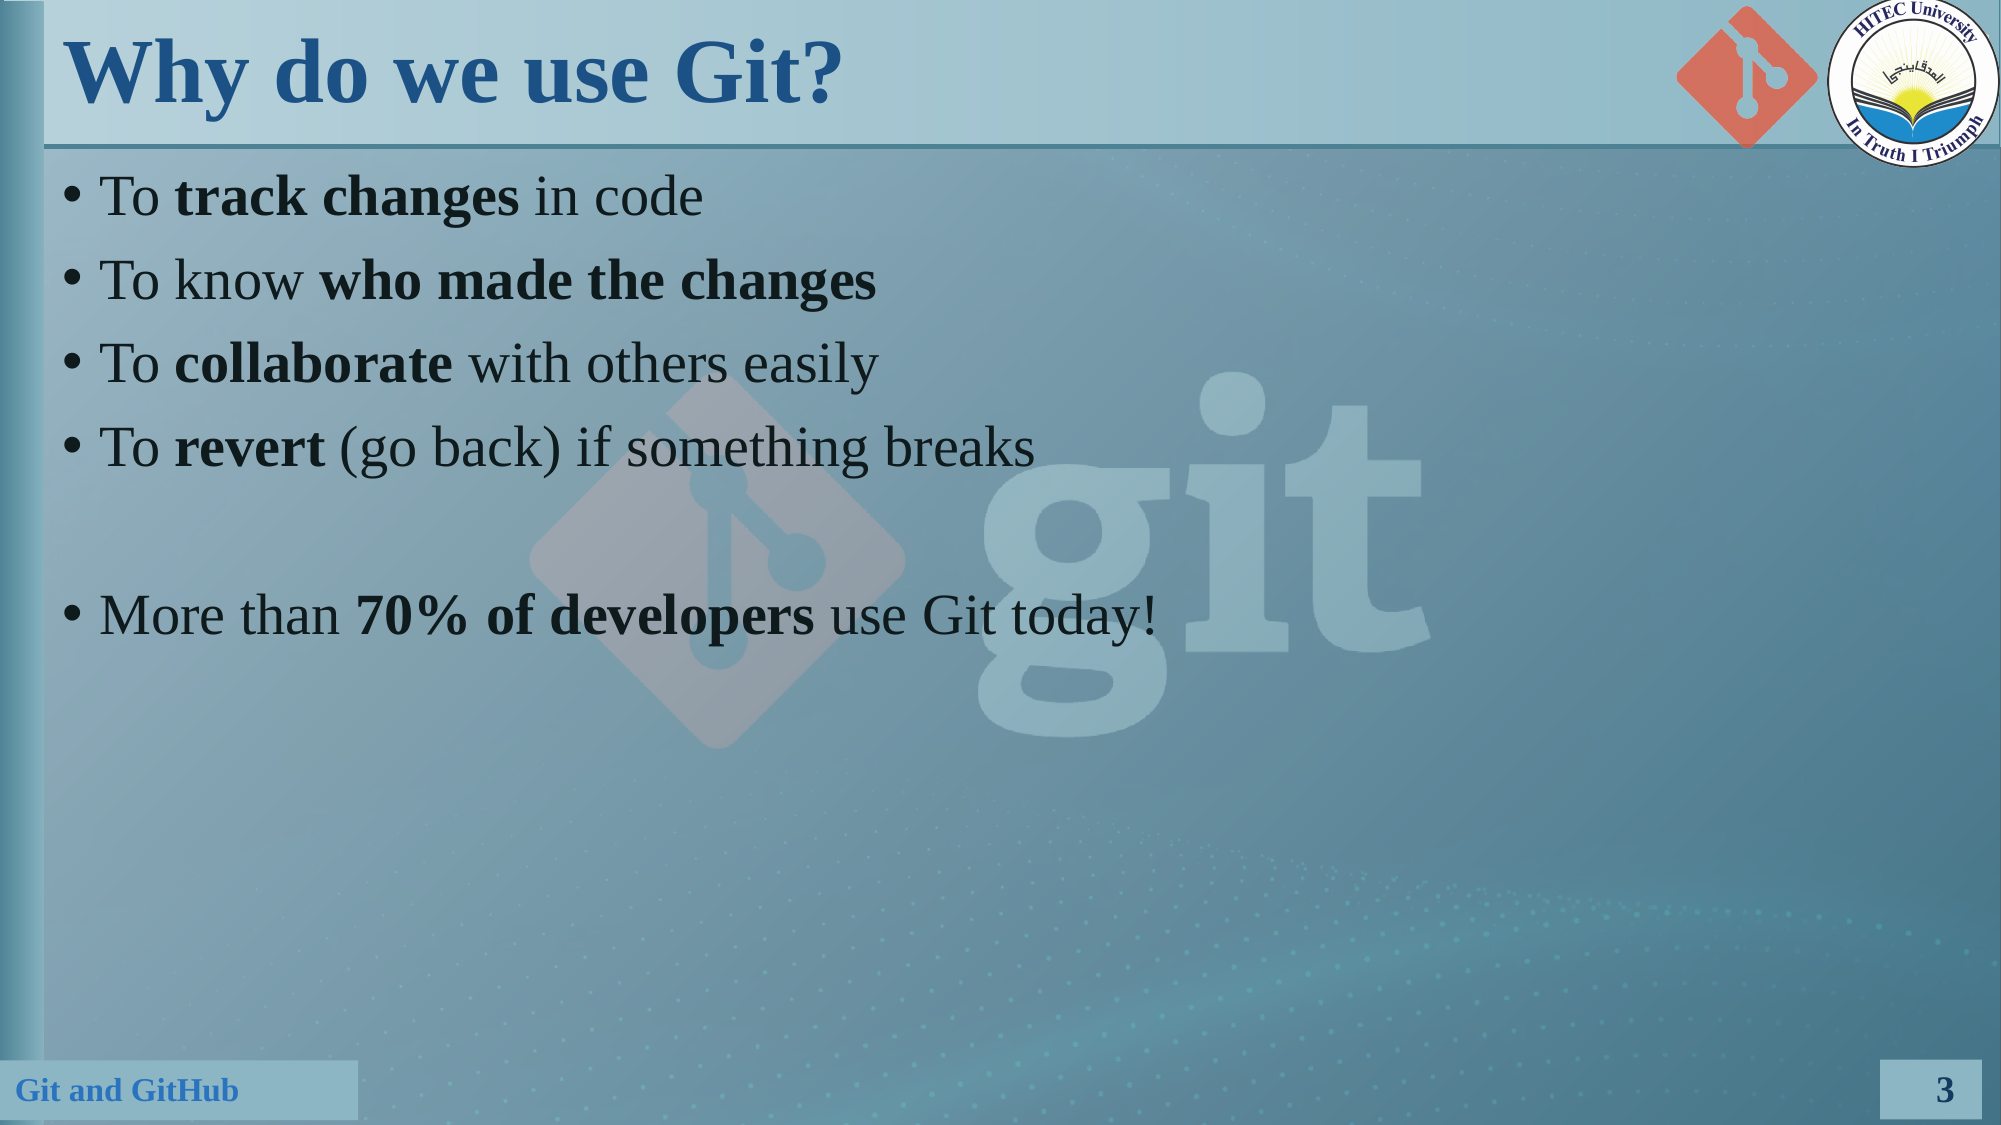

# Why do we use Git?
To track changes in code
To know who made the changes
To collaborate with others easily
To revert (go back) if something breaks

More than 70% of developers use Git today!

3